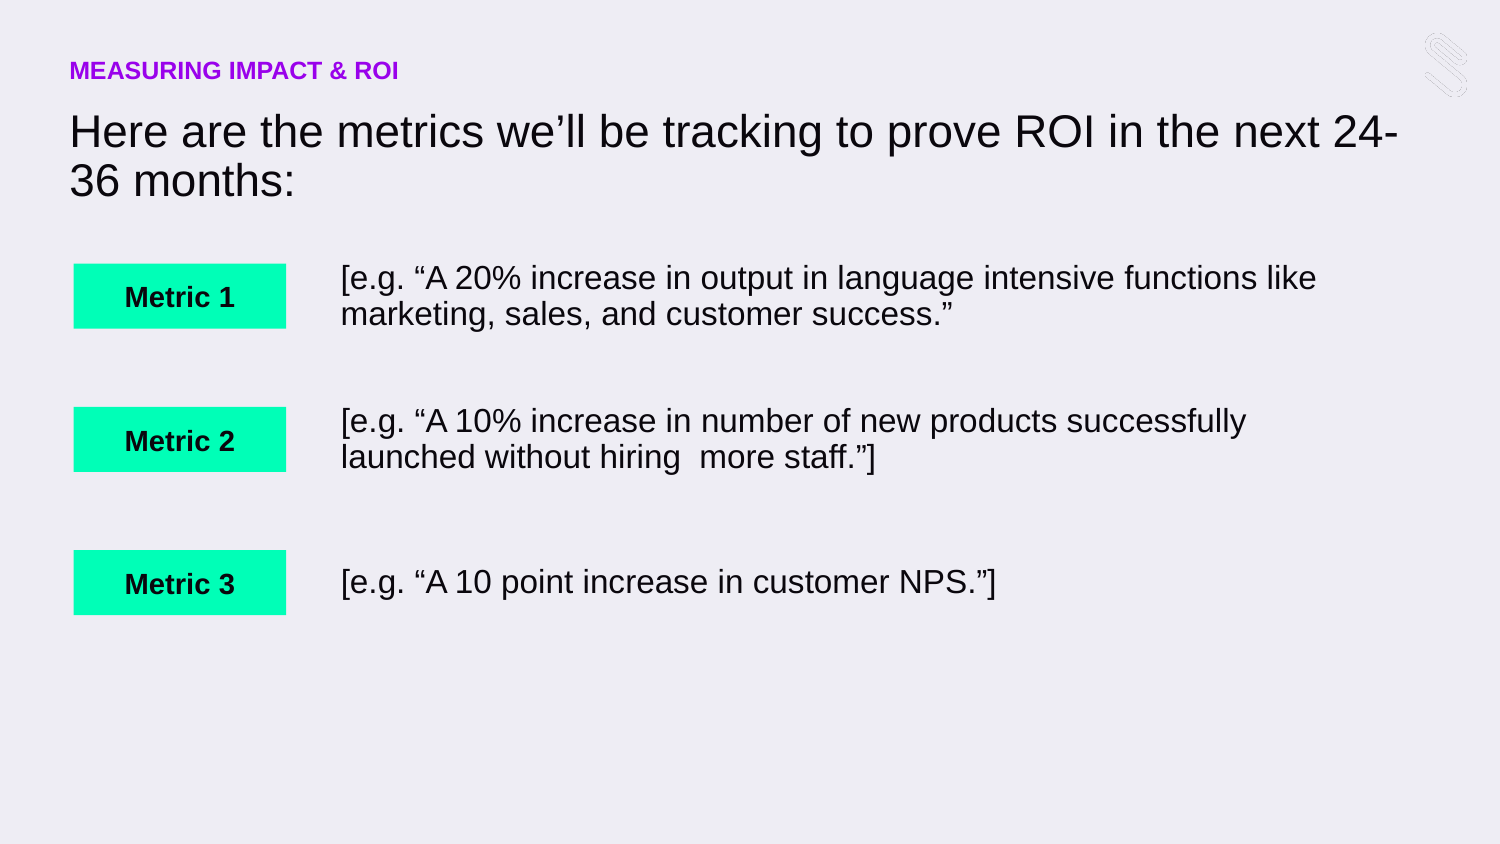

MEASURING IMPACT & ROI
# Here are the metrics we’ll be tracking to prove ROI in the next 24-36 months:
[e.g. “A 20% increase in output in language intensive functions like marketing, sales, and customer success.”
Metric 1
[e.g. “A 10% increase in number of new products successfully launched without hiring  more staff.”]
Metric 2
[e.g. “A 10 point increase in customer NPS.”]
Metric 3